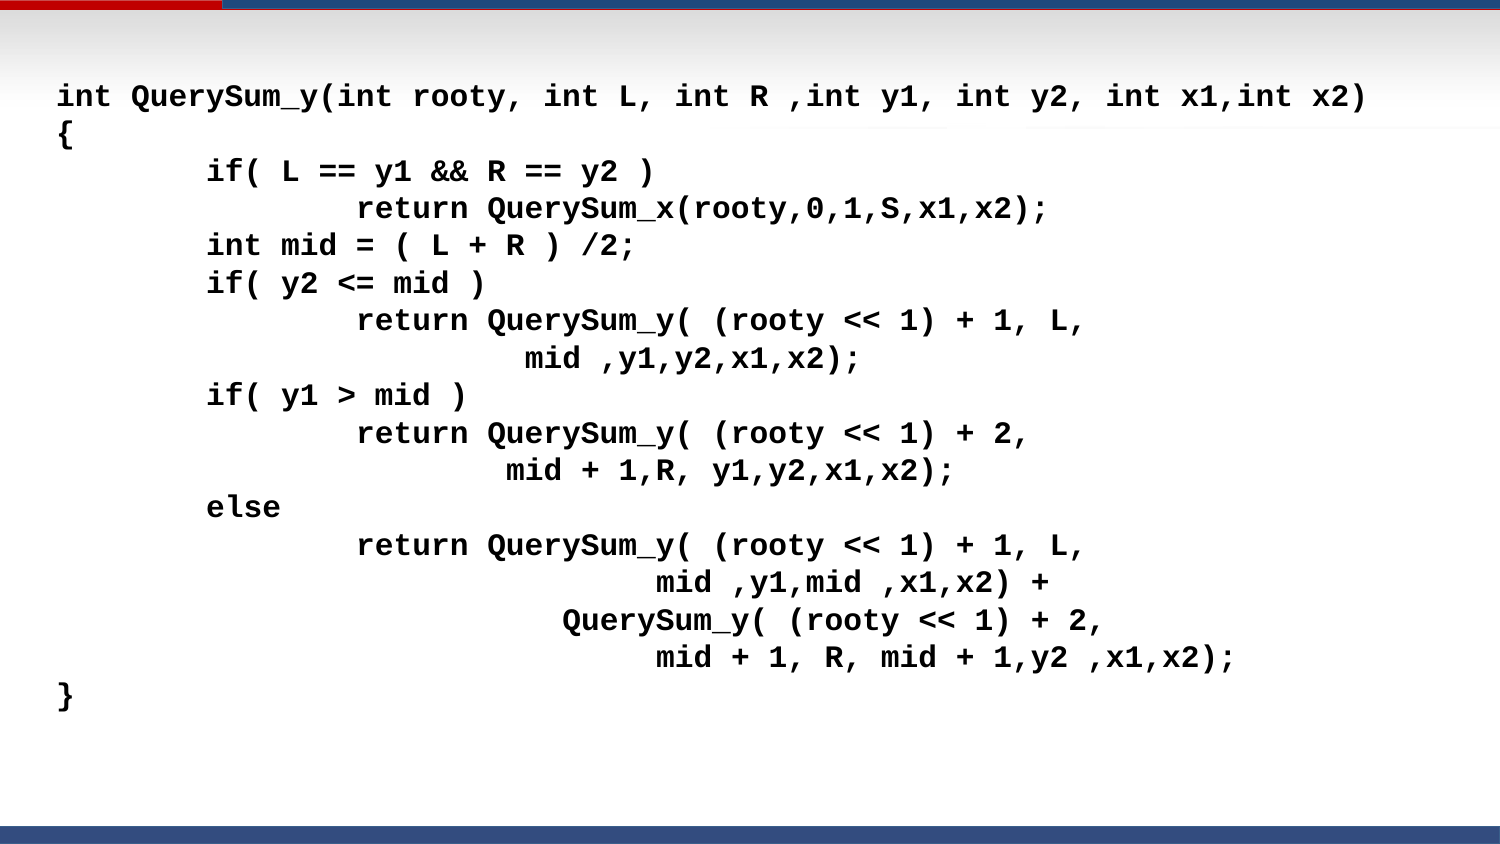

int QuerySum_y(int rooty, int L, int R ,int y1, int y2, int x1,int x2)
{
	if( L == y1 && R == y2 )
		return QuerySum_x(rooty,0,1,S,x1,x2);
	int mid = ( L + R ) /2;
	if( y2 <= mid )
		return QuerySum_y( (rooty << 1) + 1, L,
			 mid ,y1,y2,x1,x2);
	if( y1 > mid )
		return QuerySum_y( (rooty << 1) + 2,
			mid + 1,R, y1,y2,x1,x2);
	else
		return QuerySum_y( (rooty << 1) + 1, L,
				mid ,y1,mid ,x1,x2) +
			   QuerySum_y( (rooty << 1) + 2,
				mid + 1, R, mid + 1,y2 ,x1,x2);
}